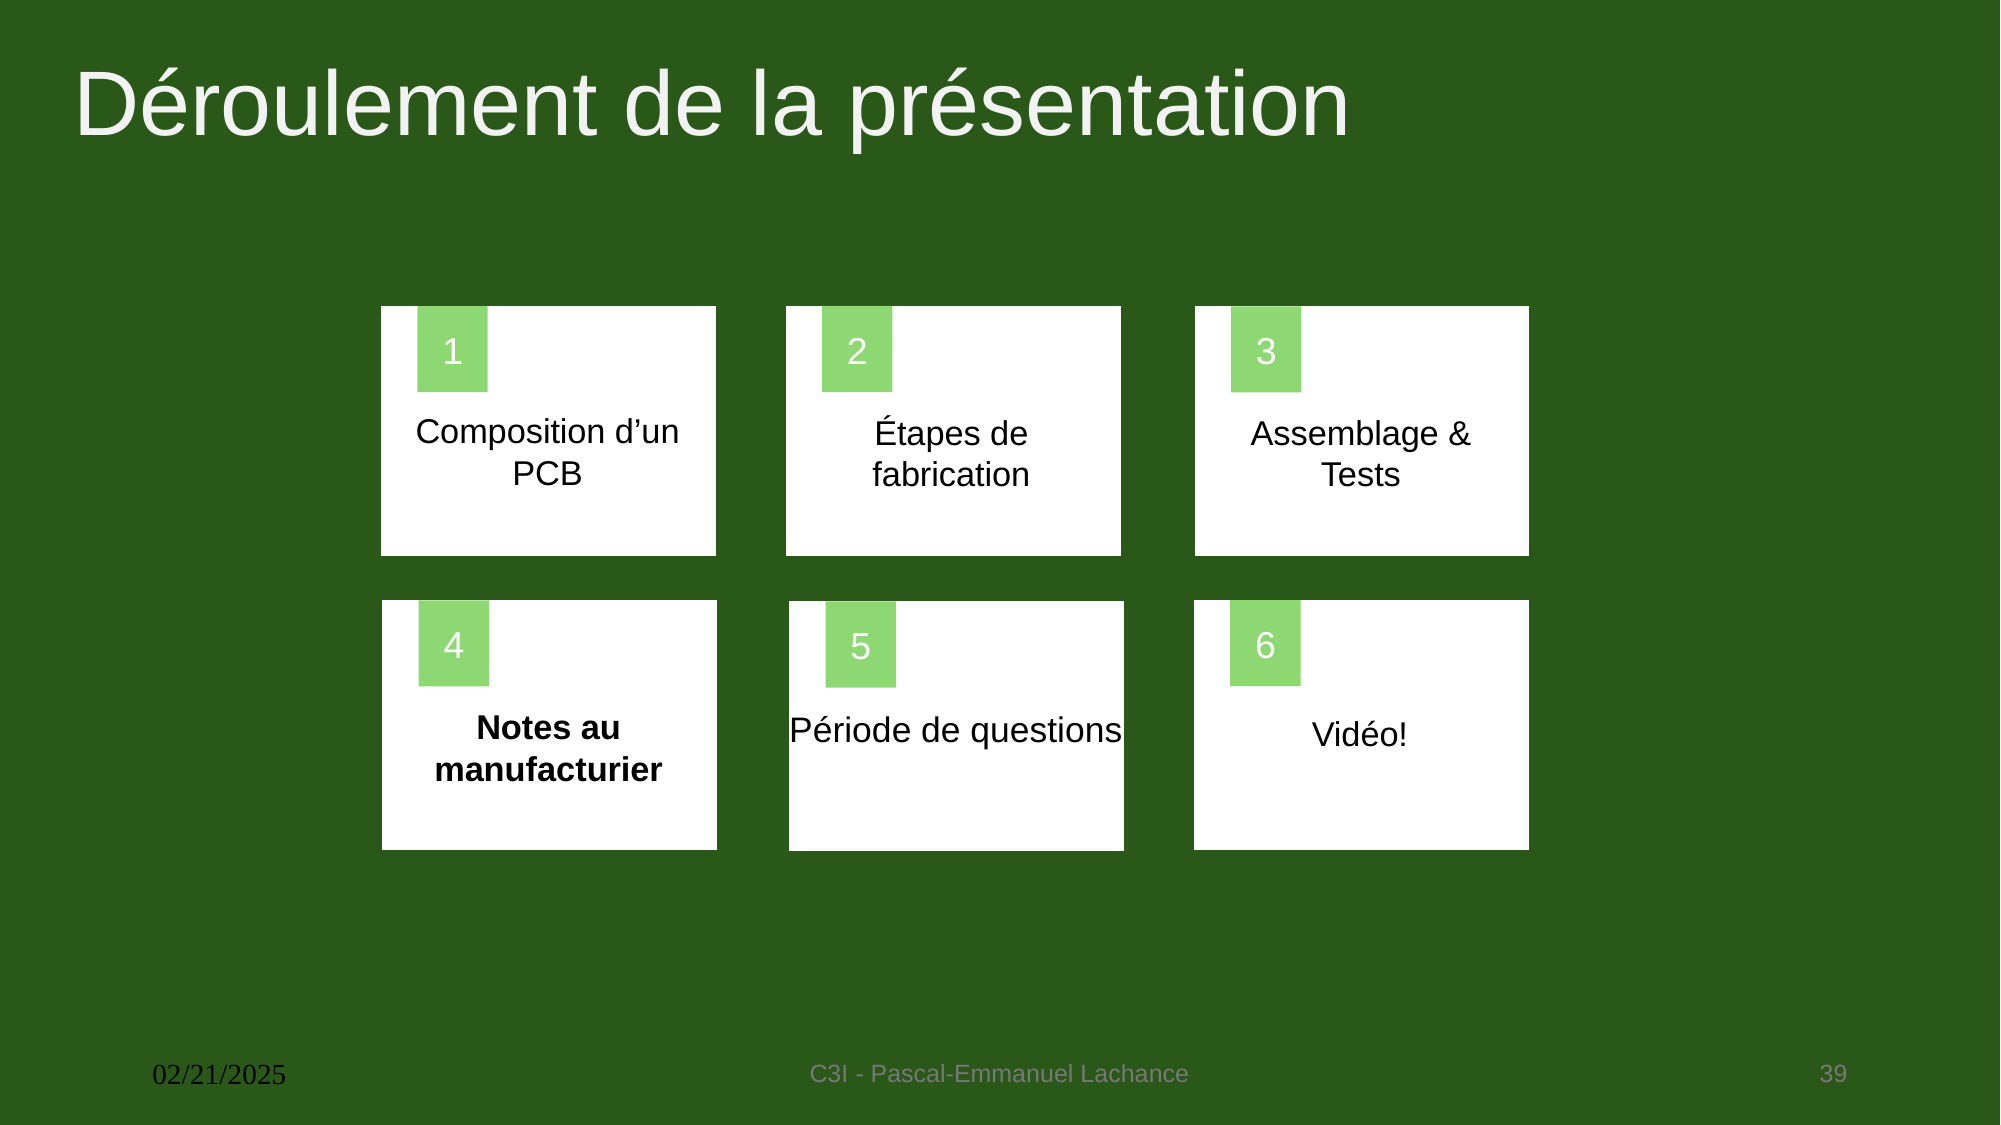

Déroulement de la présentation
2

Étapes de
fabrication

3
Assemblage &
Tests
1

Composition d’un PCB

4
Notes au manufacturier

6
Vidéo!

5
Période de questions
02/21/2025
C3I - Pascal-Emmanuel Lachance
39